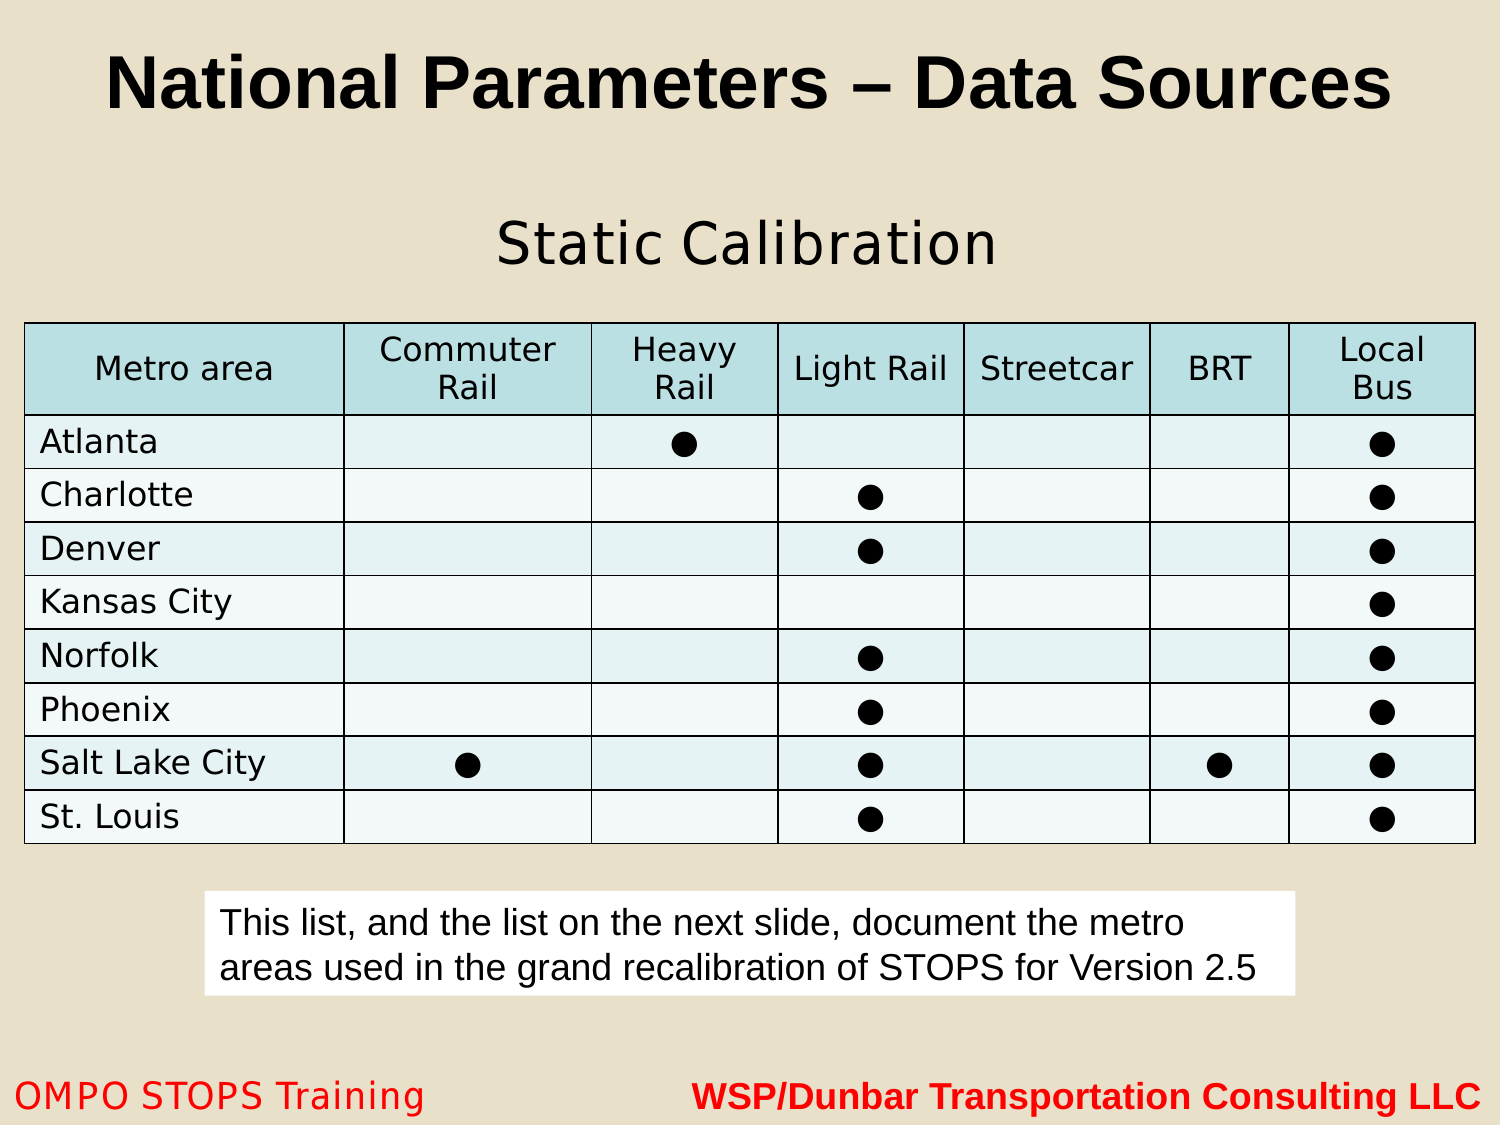

# National Parameters – Data Sources
Static Calibration
| Metro area | Commuter Rail | Heavy Rail | Light Rail | Streetcar | BRT | Local Bus |
| --- | --- | --- | --- | --- | --- | --- |
| Atlanta |  | ● |  |  |  | ● |
| Charlotte |  |  | ● |  |  | ● |
| Denver |  |  | ● |  |  | ● |
| Kansas City |  |  |  |  |  | ● |
| Norfolk |  |  | ● |  |  | ● |
| Phoenix |  |  | ● |  |  | ● |
| Salt Lake City | ● |  | ● |  | ● | ● |
| St. Louis |  |  | ● |  |  | ● |
This list, and the list on the next slide, document the metro areas used in the grand recalibration of STOPS for Version 2.5
OMPO STOPS Training                        WSP/Dunbar Transportation Consulting LLC